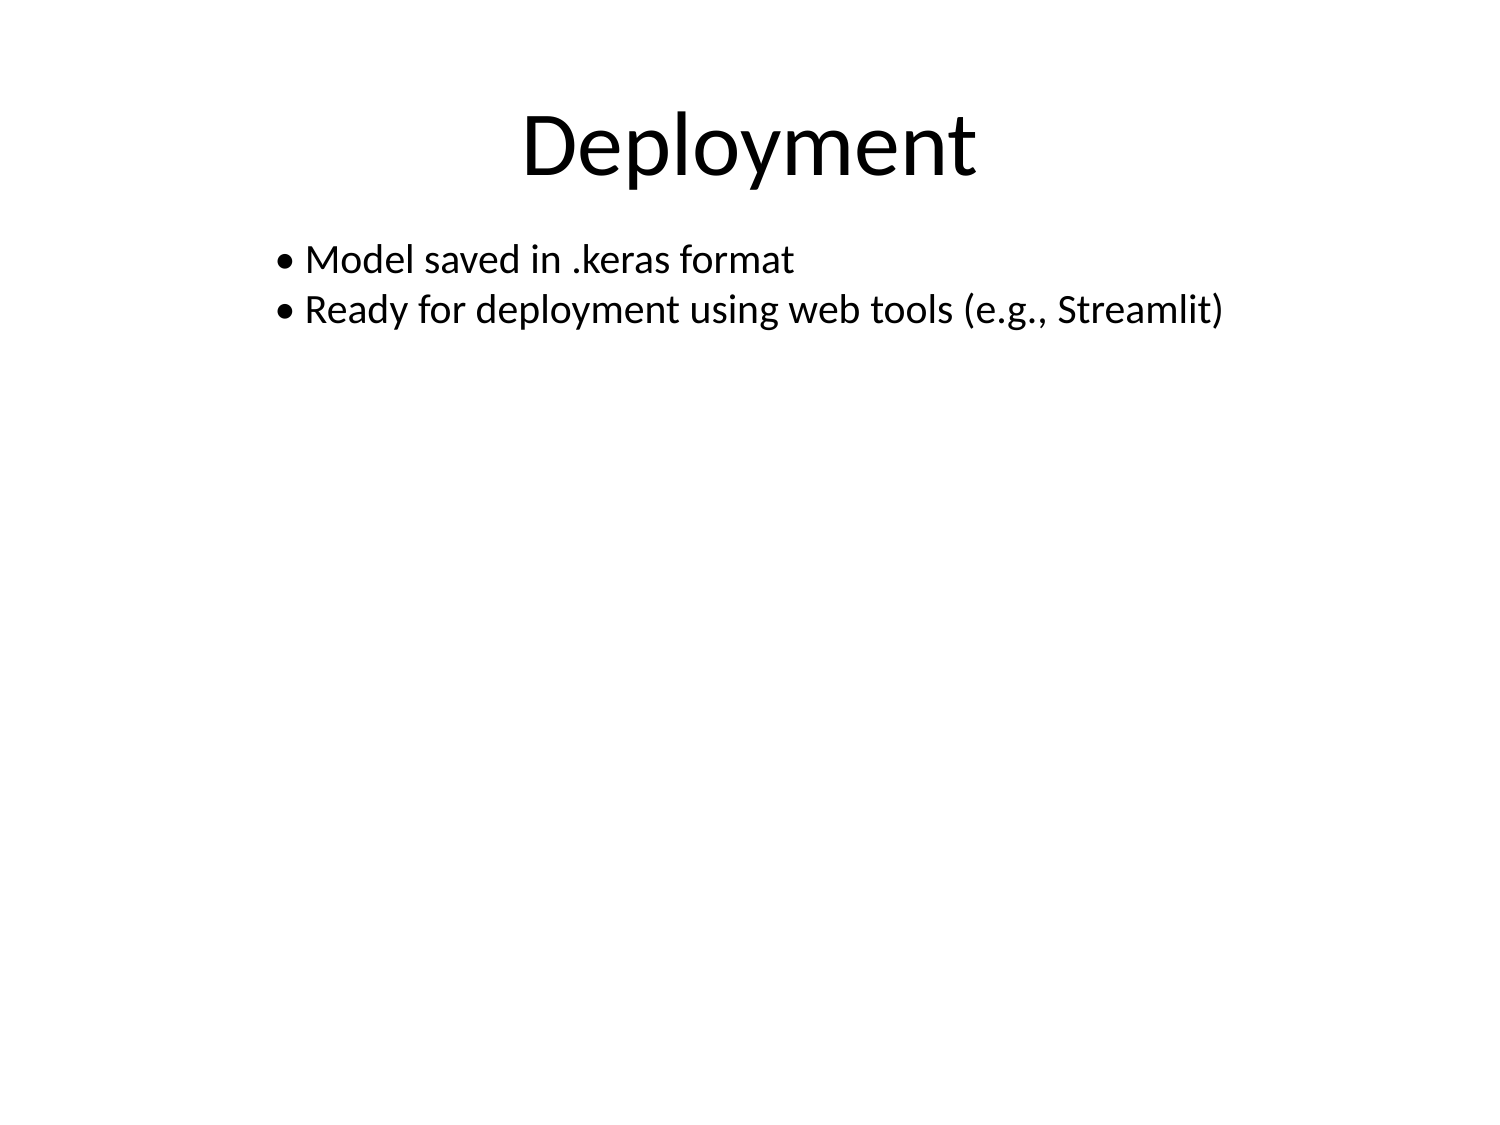

# Deployment
• Model saved in .keras format
• Ready for deployment using web tools (e.g., Streamlit)